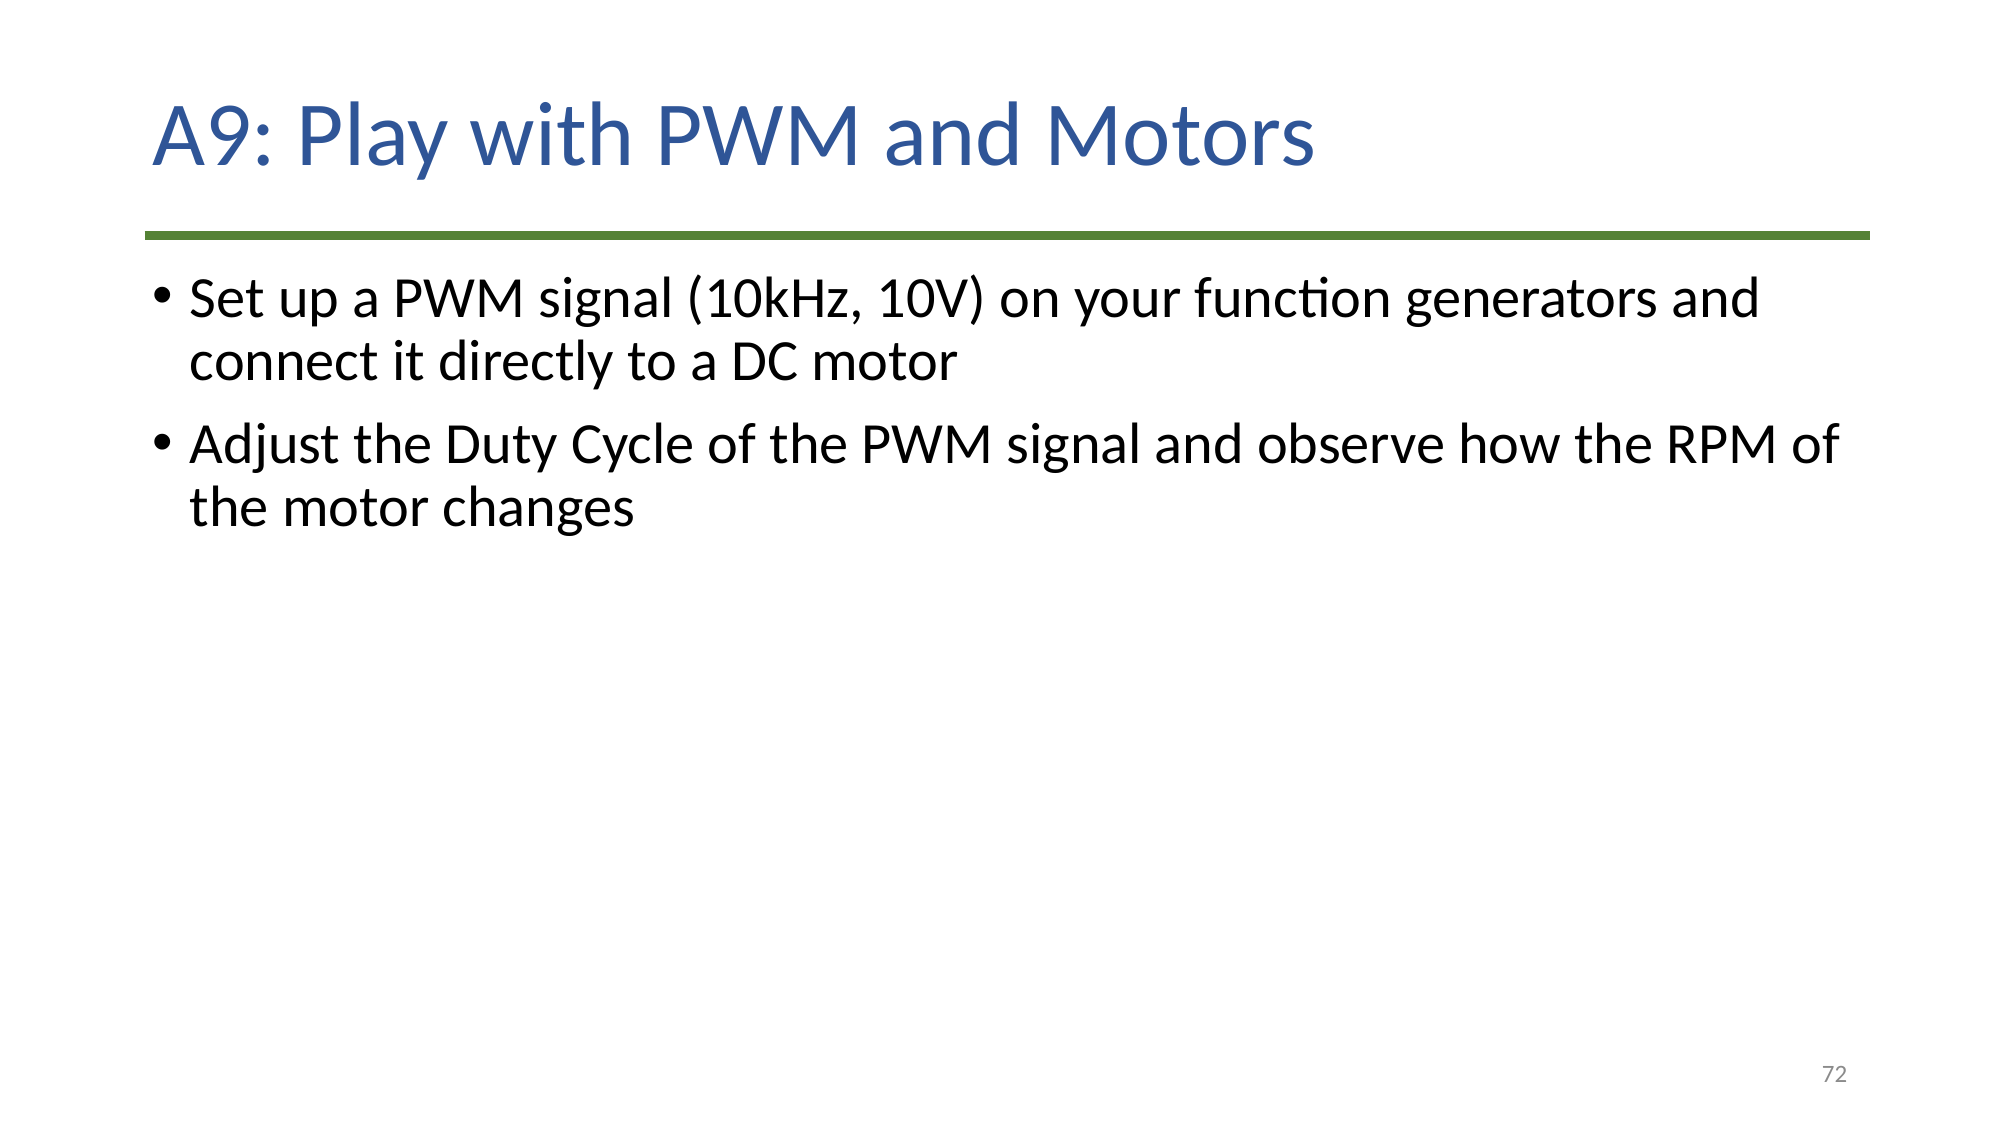

# A9: Play with PWM and Motors
Set up a PWM signal (10kHz, 10V) on your function generators and connect it directly to a DC motor
Adjust the Duty Cycle of the PWM signal and observe how the RPM of the motor changes
72